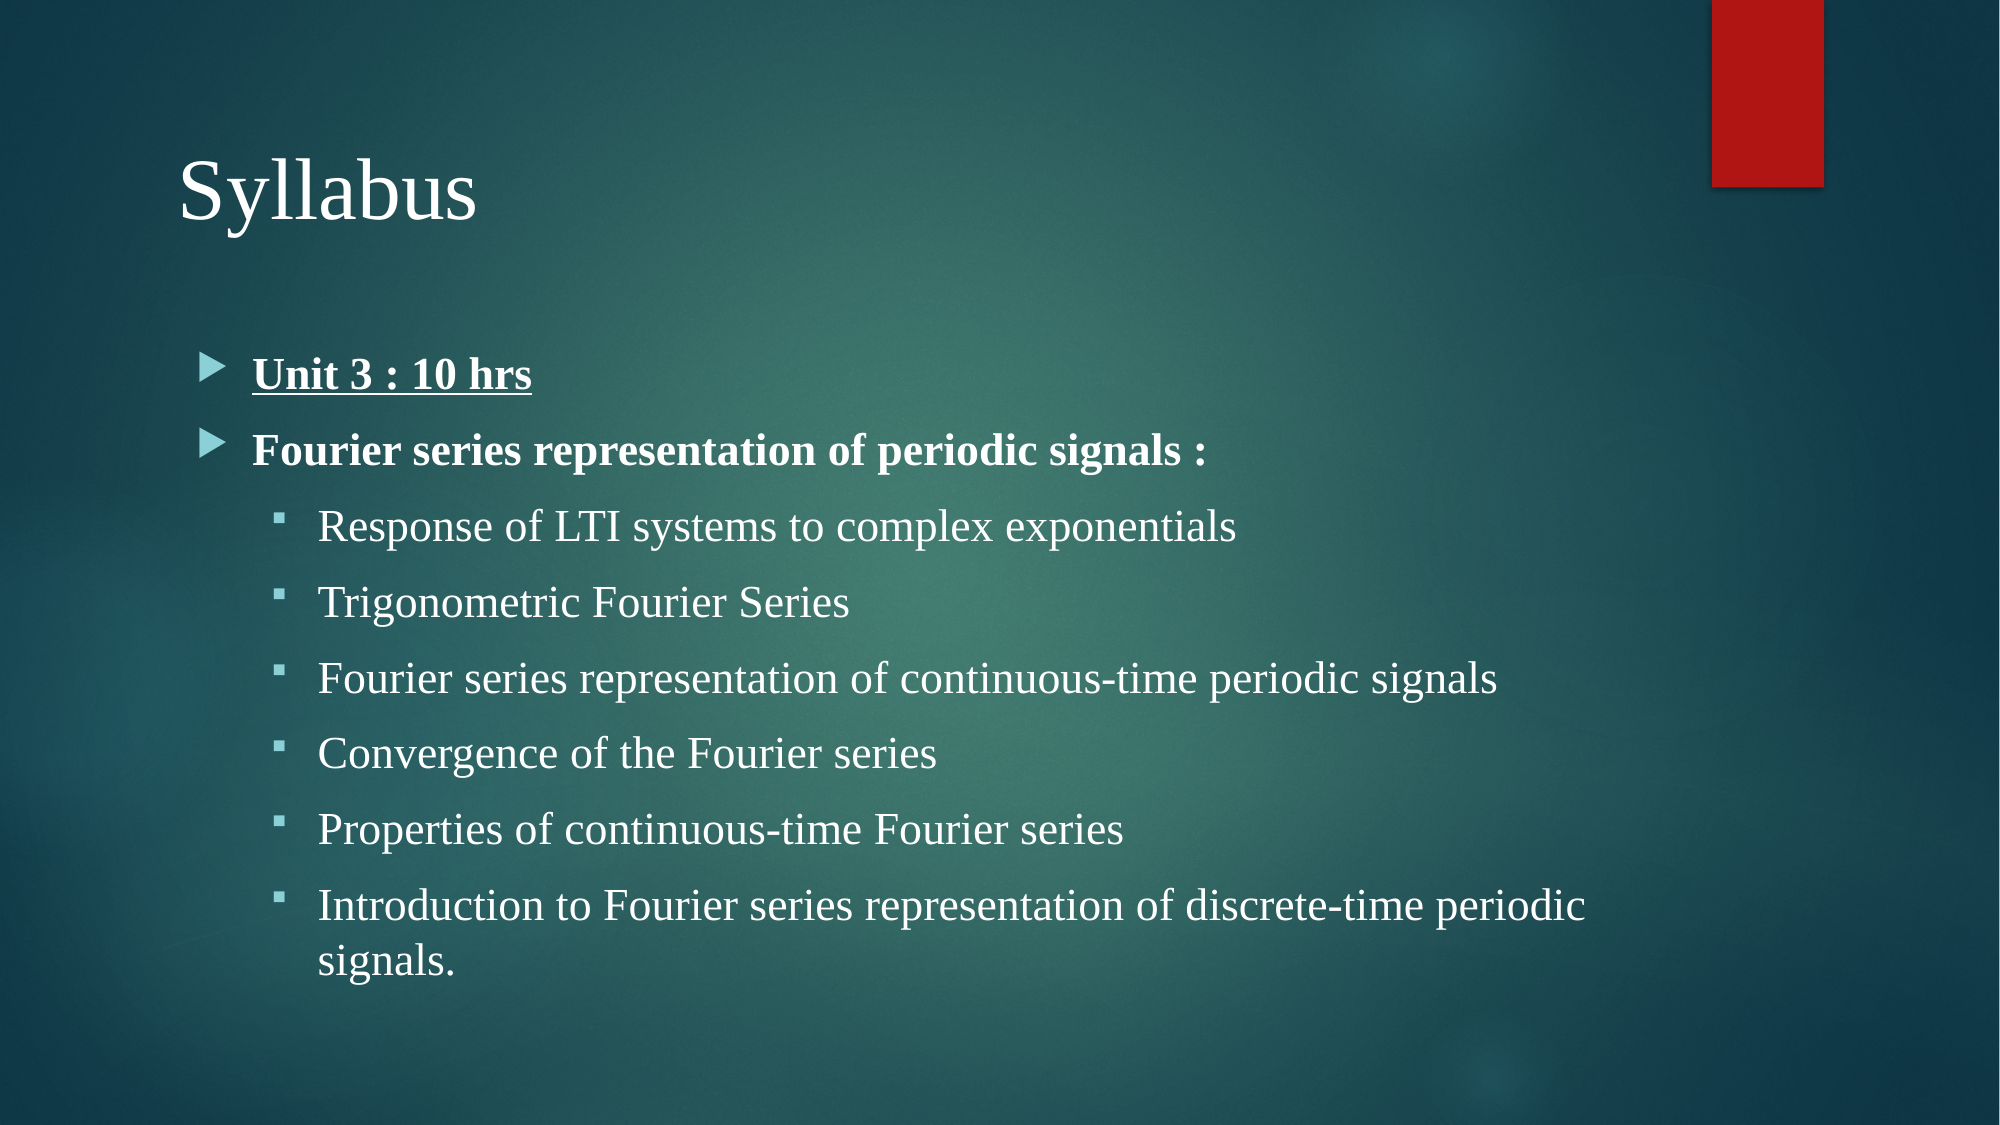

# Syllabus
Unit 3 : 10 hrs
Fourier series representation of periodic signals :
Response of LTI systems to complex exponentials
Trigonometric Fourier Series
Fourier series representation of continuous-time periodic signals
Convergence of the Fourier series
Properties of continuous-time Fourier series
Introduction to Fourier series representation of discrete-time periodic signals.